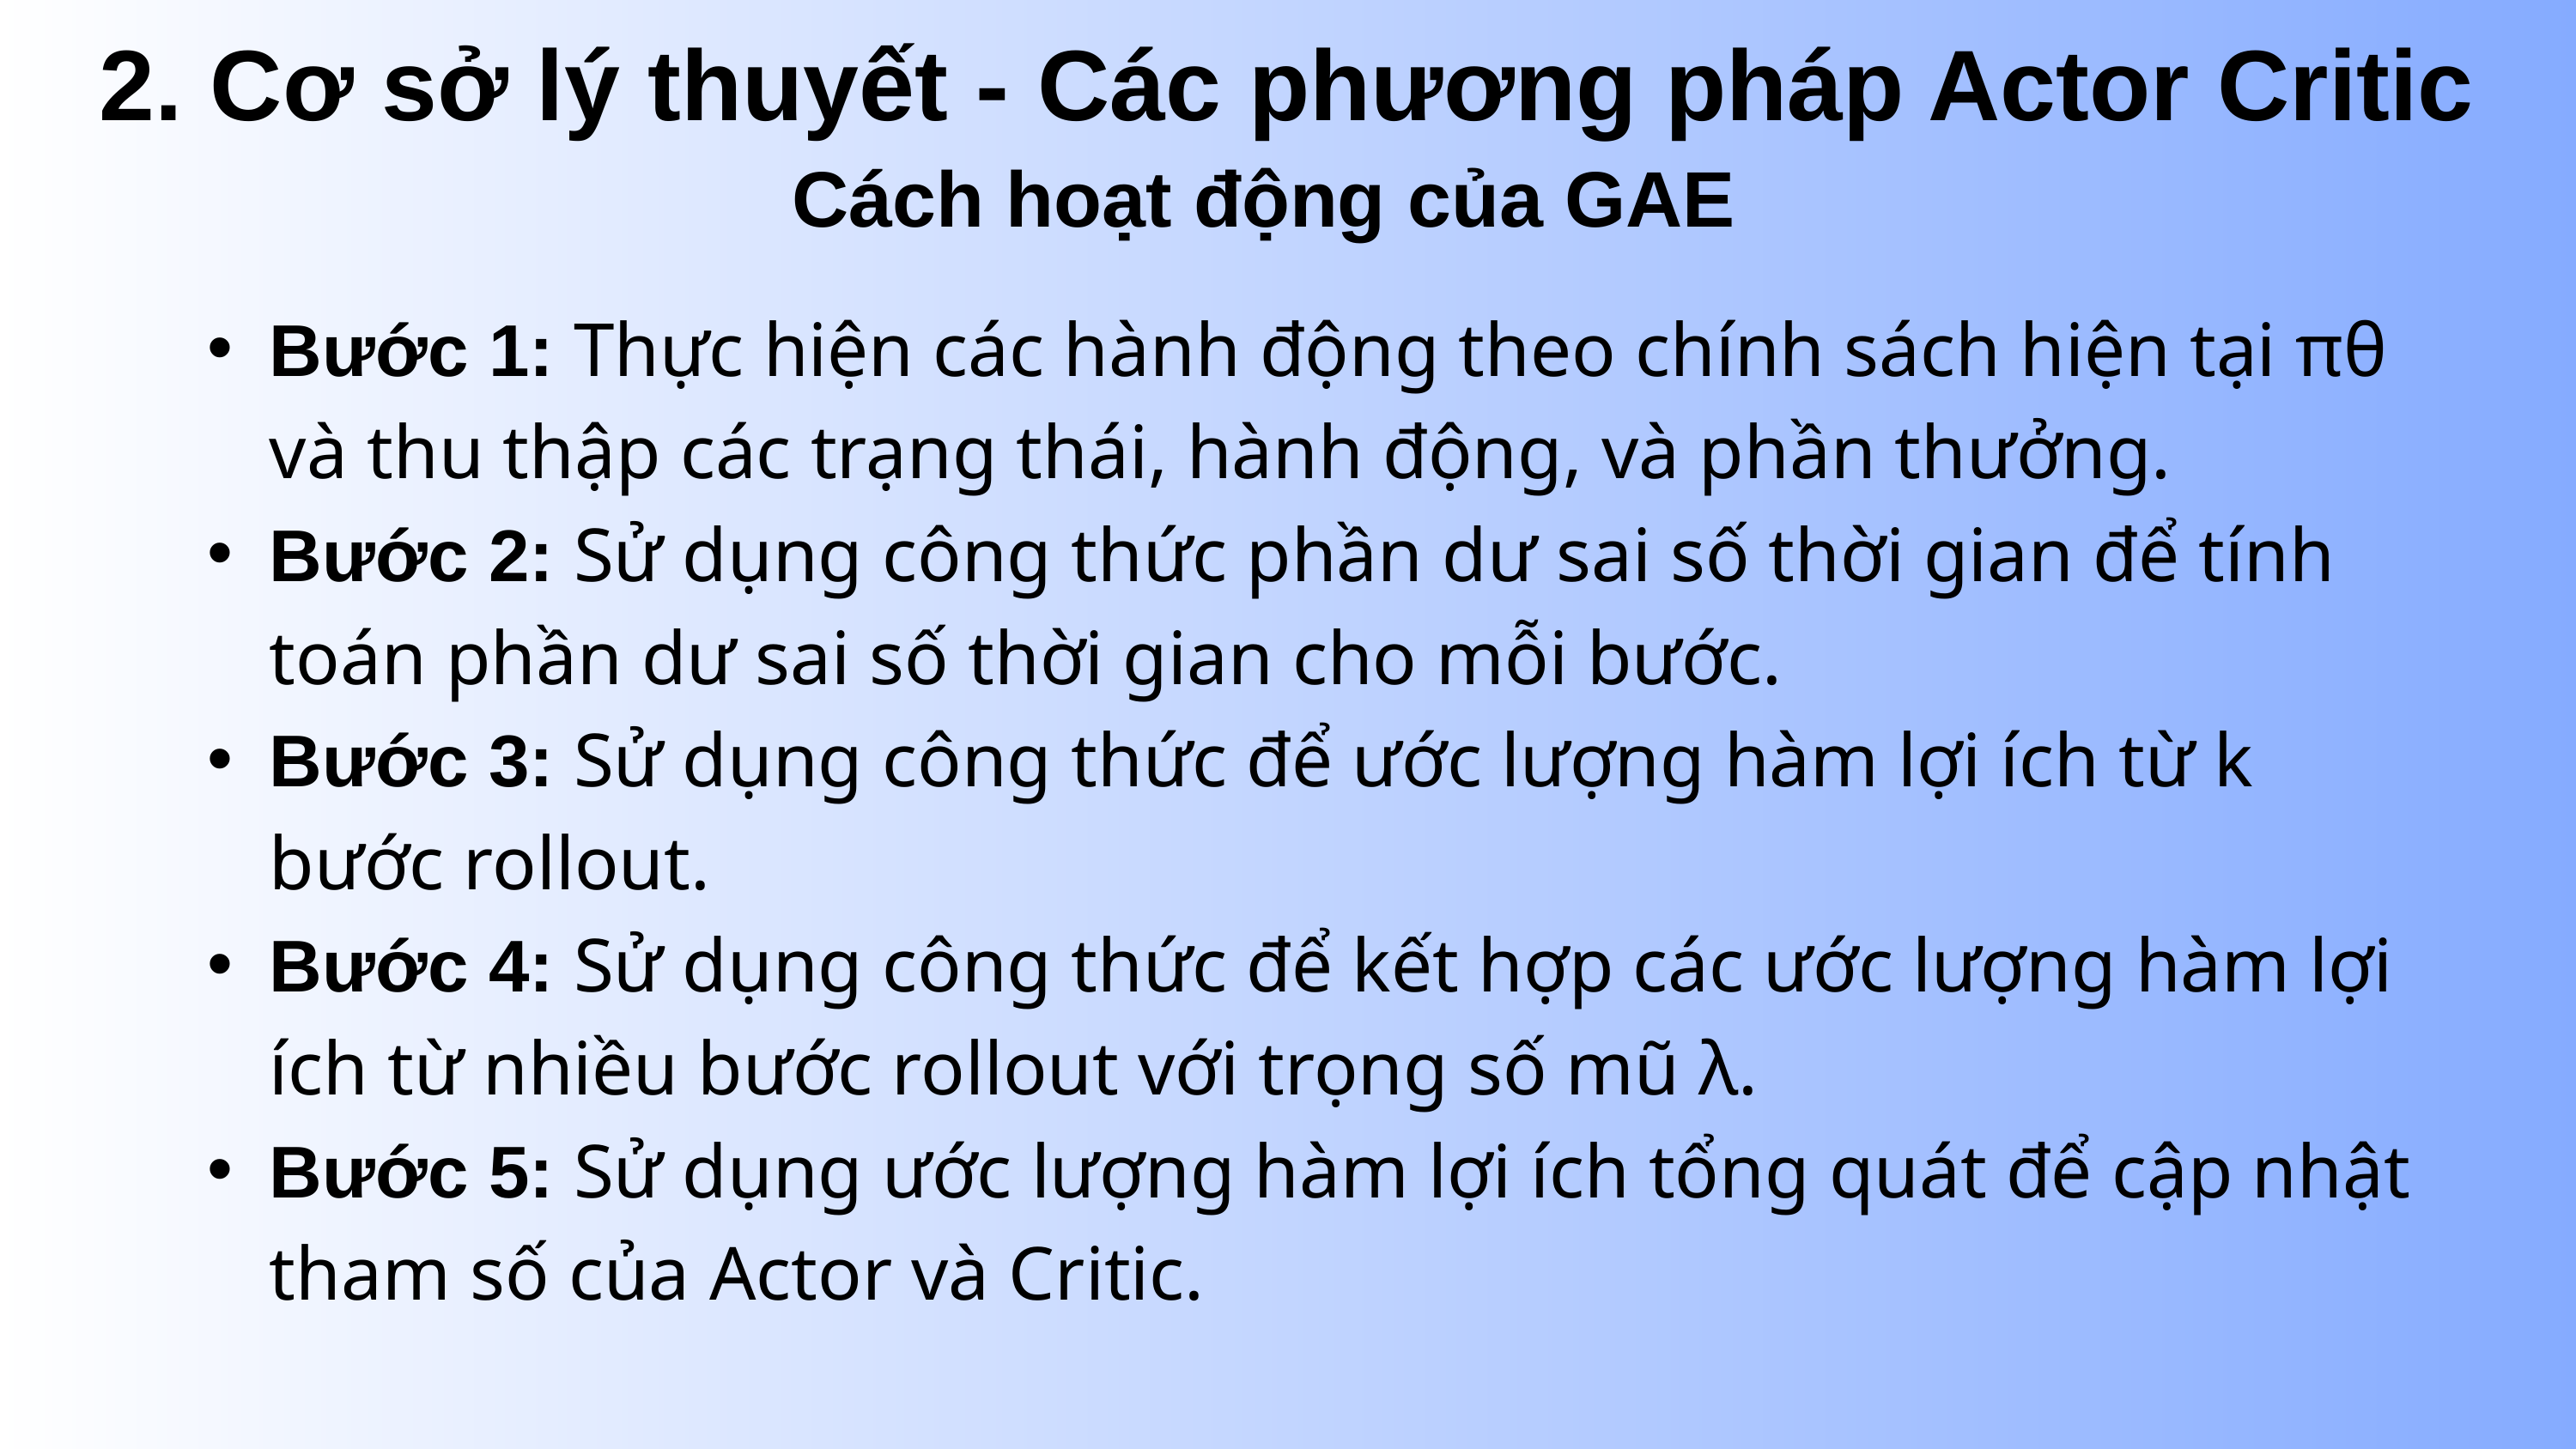

2. Cơ sở lý thuyết - Các phương pháp Actor Critic
Cách hoạt động của GAE
Bước 1: Thực hiện các hành động theo chính sách hiện tại πθ​ và thu thập các trạng thái, hành động, và phần thưởng.
Bước 2: Sử dụng công thức phần dư sai số thời gian để tính toán phần dư sai số thời gian cho mỗi bước.
Bước 3: Sử dụng công thức để ước lượng hàm lợi ích từ k bước rollout.
Bước 4: Sử dụng công thức để kết hợp các ước lượng hàm lợi ích từ nhiều bước rollout với trọng số mũ λ.
Bước 5: Sử dụng ước lượng hàm lợi ích tổng quát để cập nhật tham số của Actor và Critic.